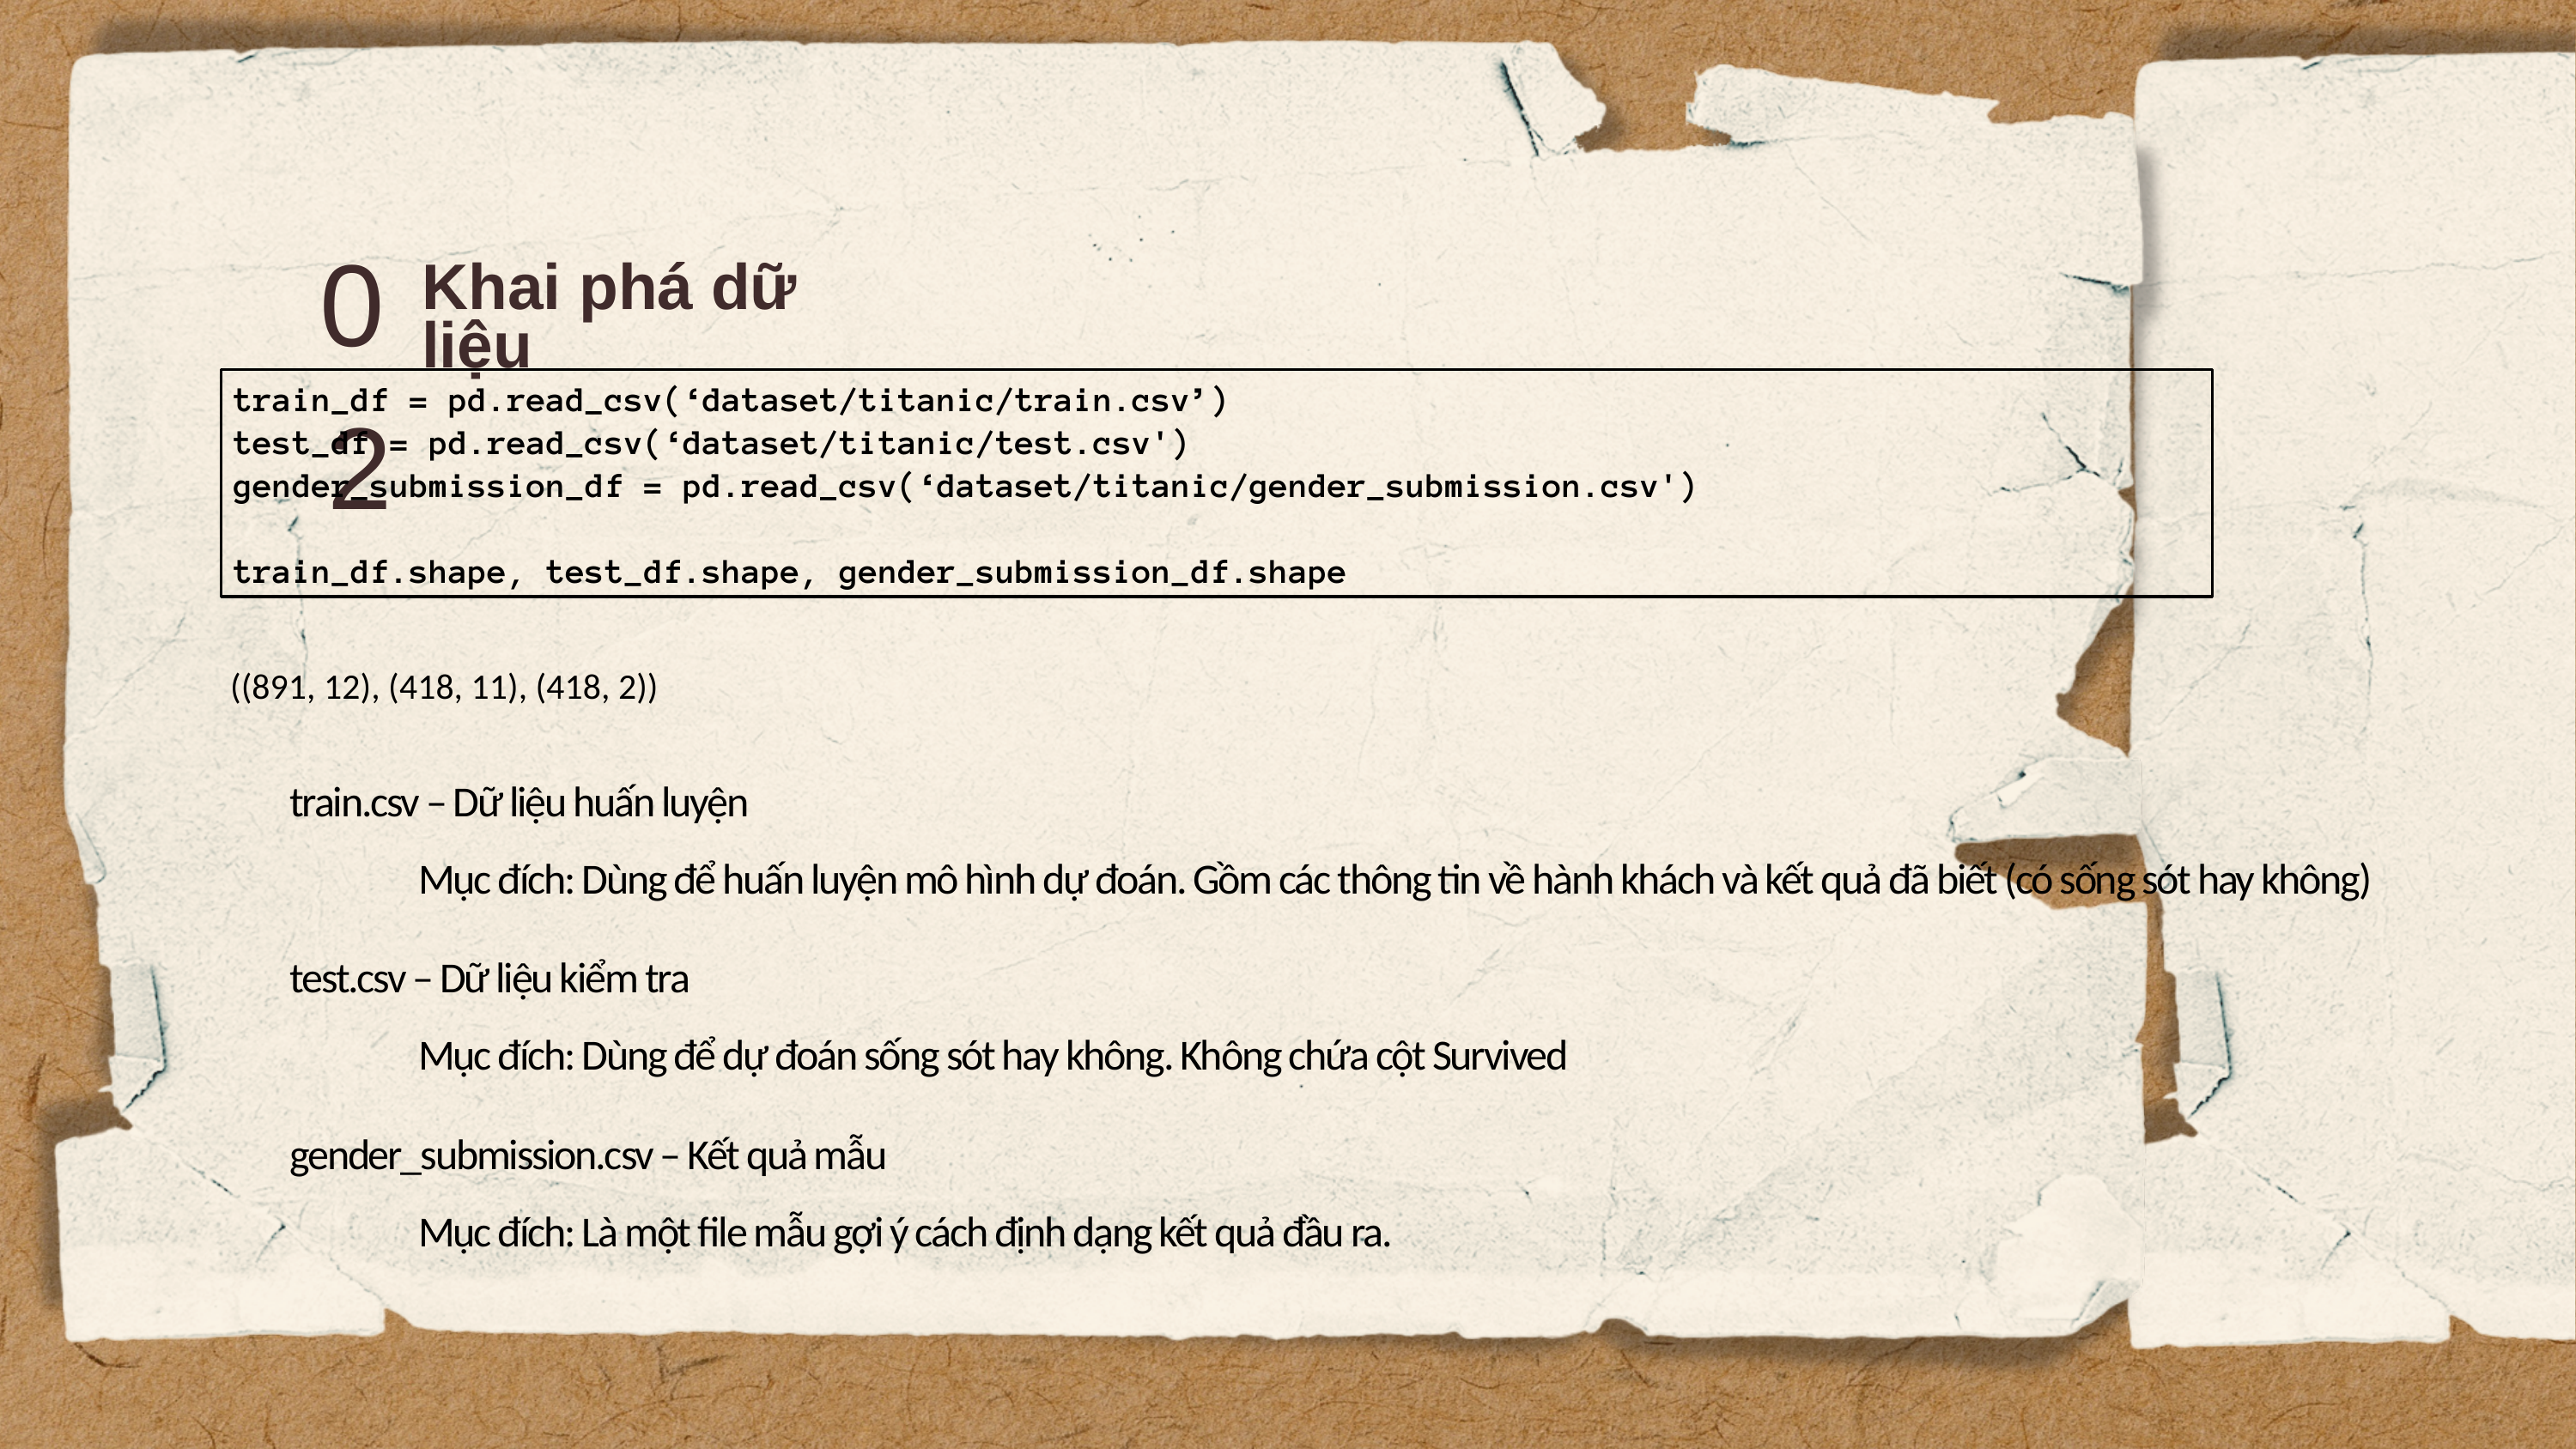

02
Khai phá dữ liệu
train_df = pd.read_csv(‘dataset/titanic/train.csv’)
test_df = pd.read_csv(‘dataset/titanic/test.csv')
gender_submission_df = pd.read_csv(‘dataset/titanic/gender_submission.csv')
train_df.shape, test_df.shape, gender_submission_df.shape
((891, 12), (418, 11), (418, 2))
train.csv – Dữ liệu huấn luyện
	Mục đích: Dùng để huấn luyện mô hình dự đoán. Gồm các thông tin về hành khách và kết quả đã biết (có sống sót hay không)
test.csv – Dữ liệu kiểm tra
	Mục đích: Dùng để dự đoán sống sót hay không. Không chứa cột Survived
gender_submission.csv – Kết quả mẫu
	Mục đích: Là một file mẫu gợi ý cách định dạng kết quả đầu ra.